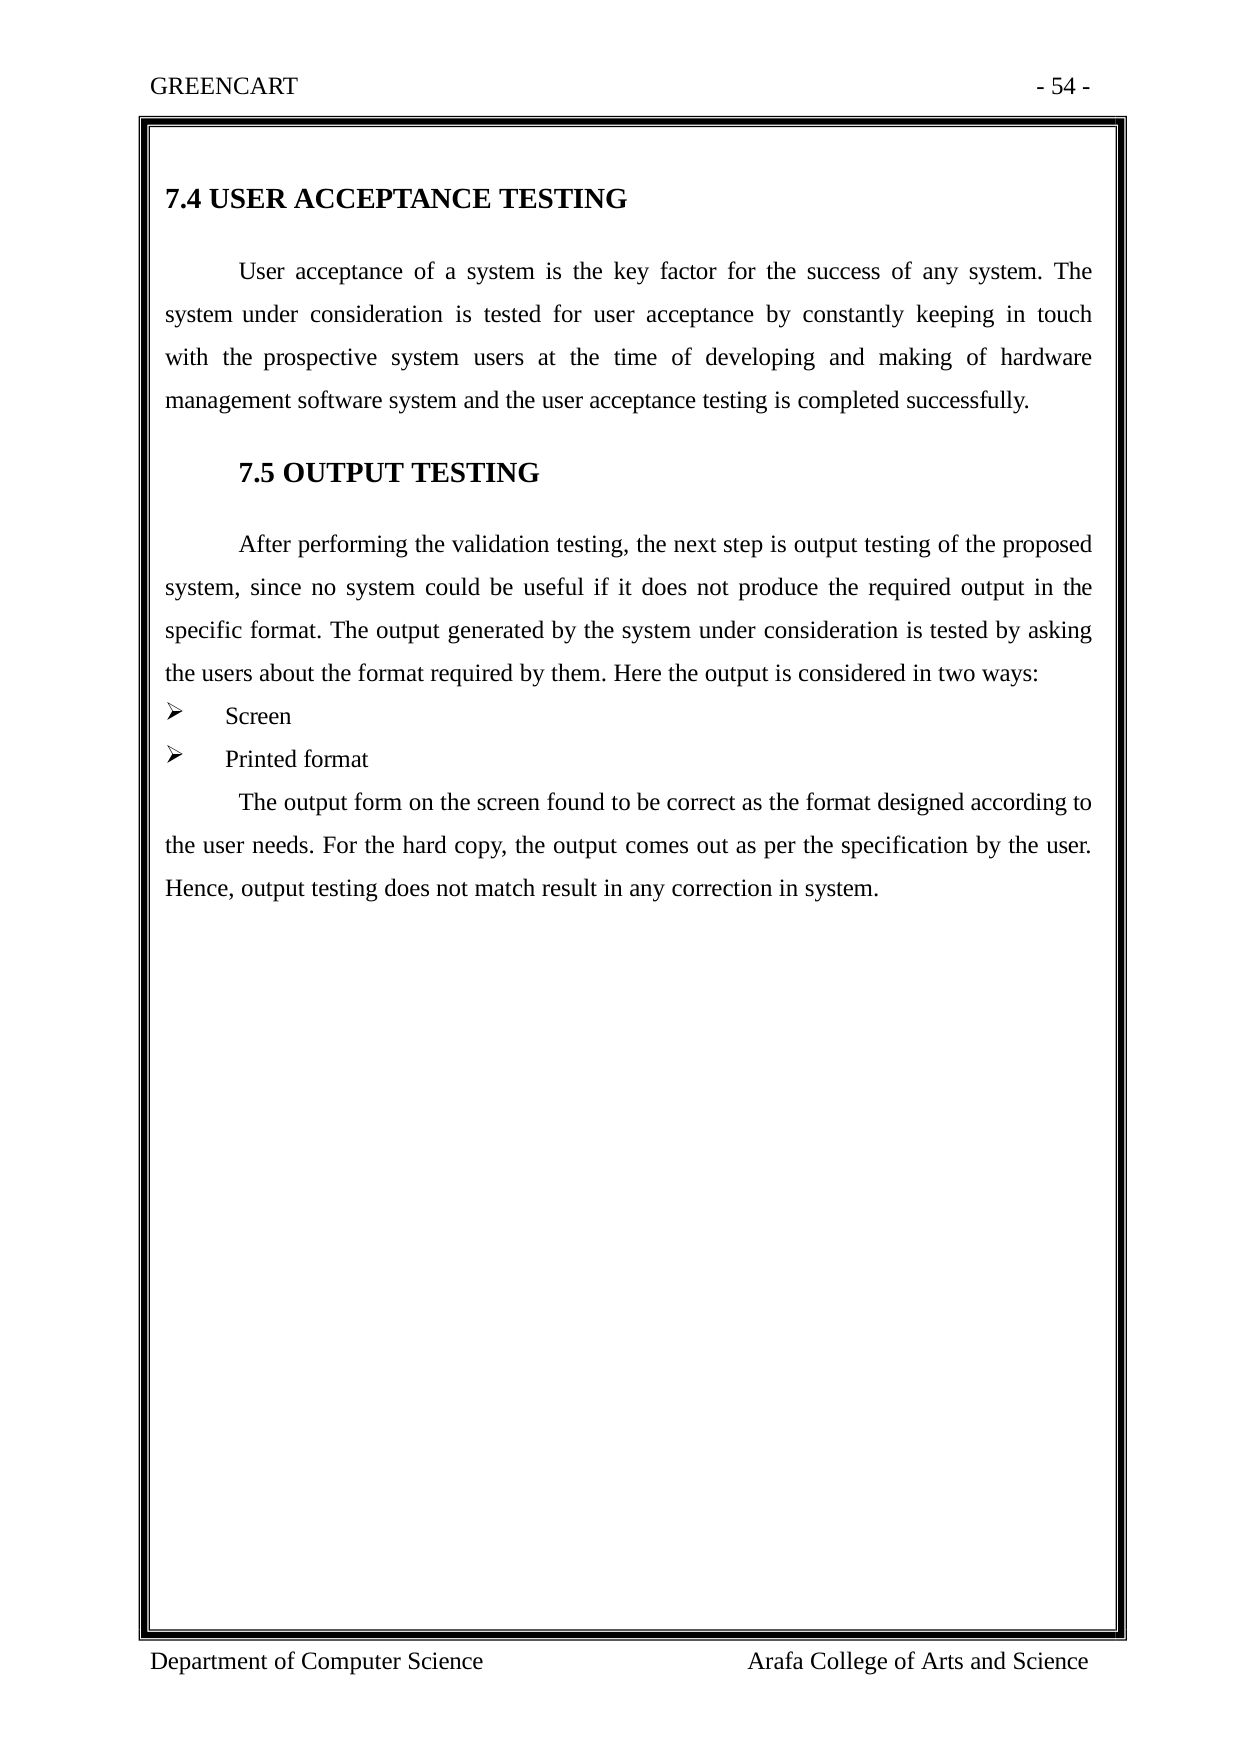

GREENCART
- 54 -

7.4 USER ACCEPTANCE TESTING
User acceptance of a system is the key factor for the success of any system. The system under consideration is tested for user acceptance by constantly keeping in touch with the prospective system users at the time of developing and making of hardware management software system and the user acceptance testing is completed successfully.

7.5 OUTPUT TESTING
After performing the validation testing, the next step is output testing of the proposed system, since no system could be useful if it does not produce the required output in the specific format. The output generated by the system under consideration is tested by asking the users about the format required by them. Here the output is considered in two ways:
Screen
Printed format
The output form on the screen found to be correct as the format designed according to the user needs. For the hard copy, the output comes out as per the specification by the user. Hence, output testing does not match result in any correction in system.
Department of Computer Science
Arafa College of Arts and Science